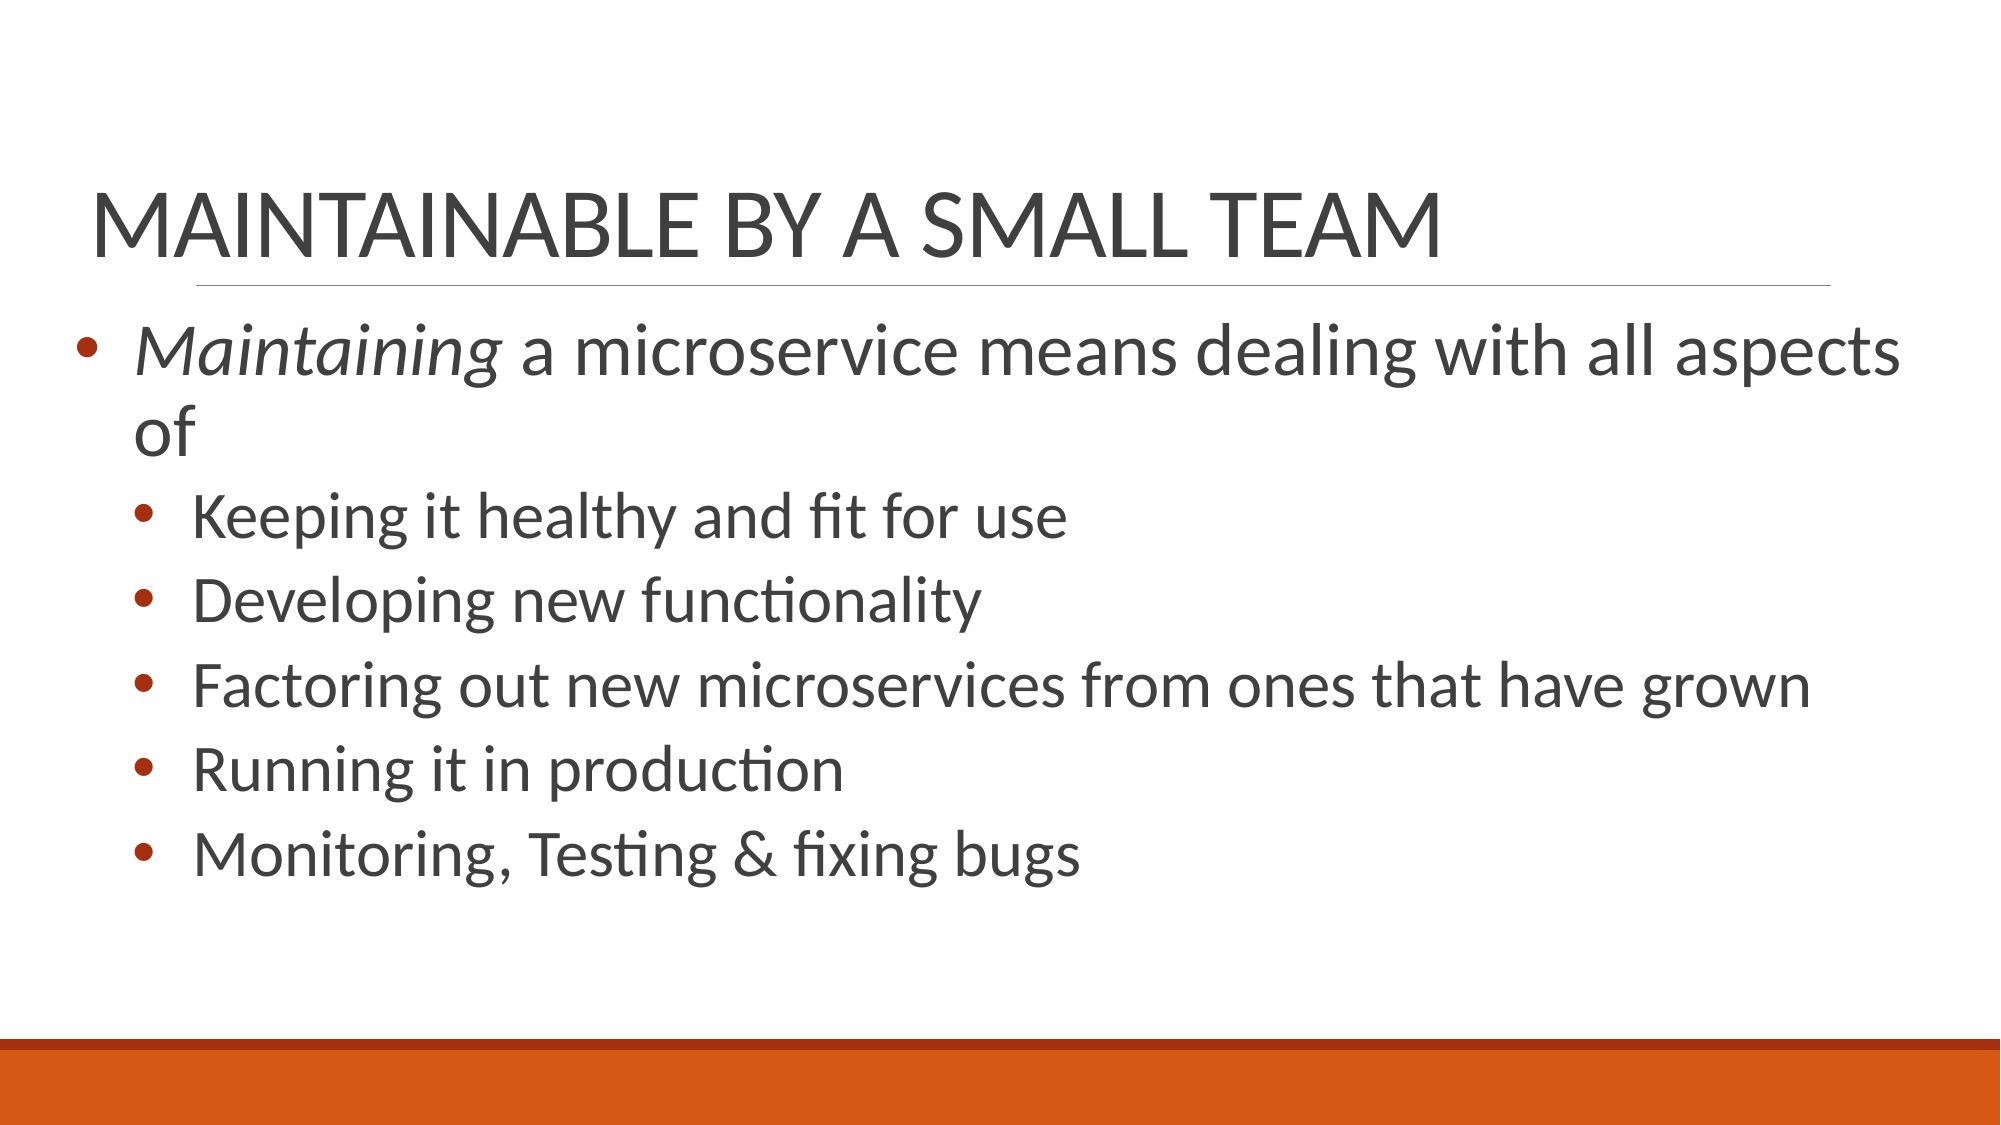

# MAINTAINABLE BY A SMALL TEAM
Maintaining a microservice means dealing with all aspects of
Keeping it healthy and fit for use
Developing new functionality
Factoring out new microservices from ones that have grown
Running it in production
Monitoring, Testing & fixing bugs